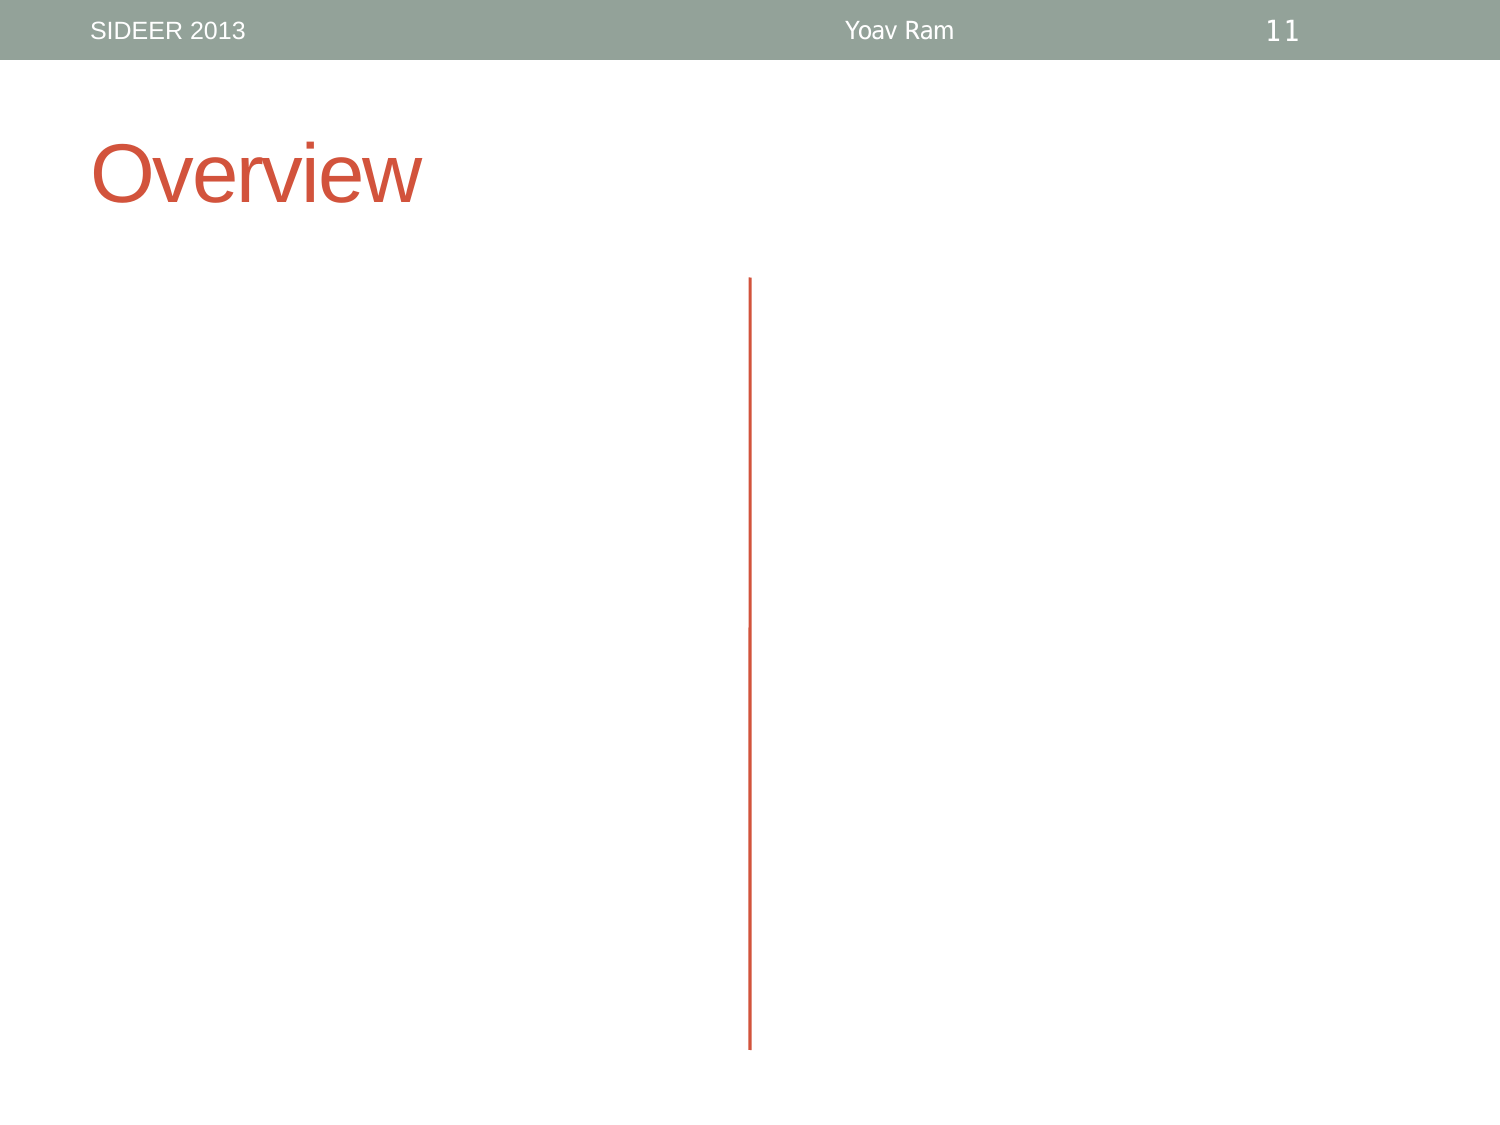

SIDEER 2013
Yoav Ram
11
# Overview